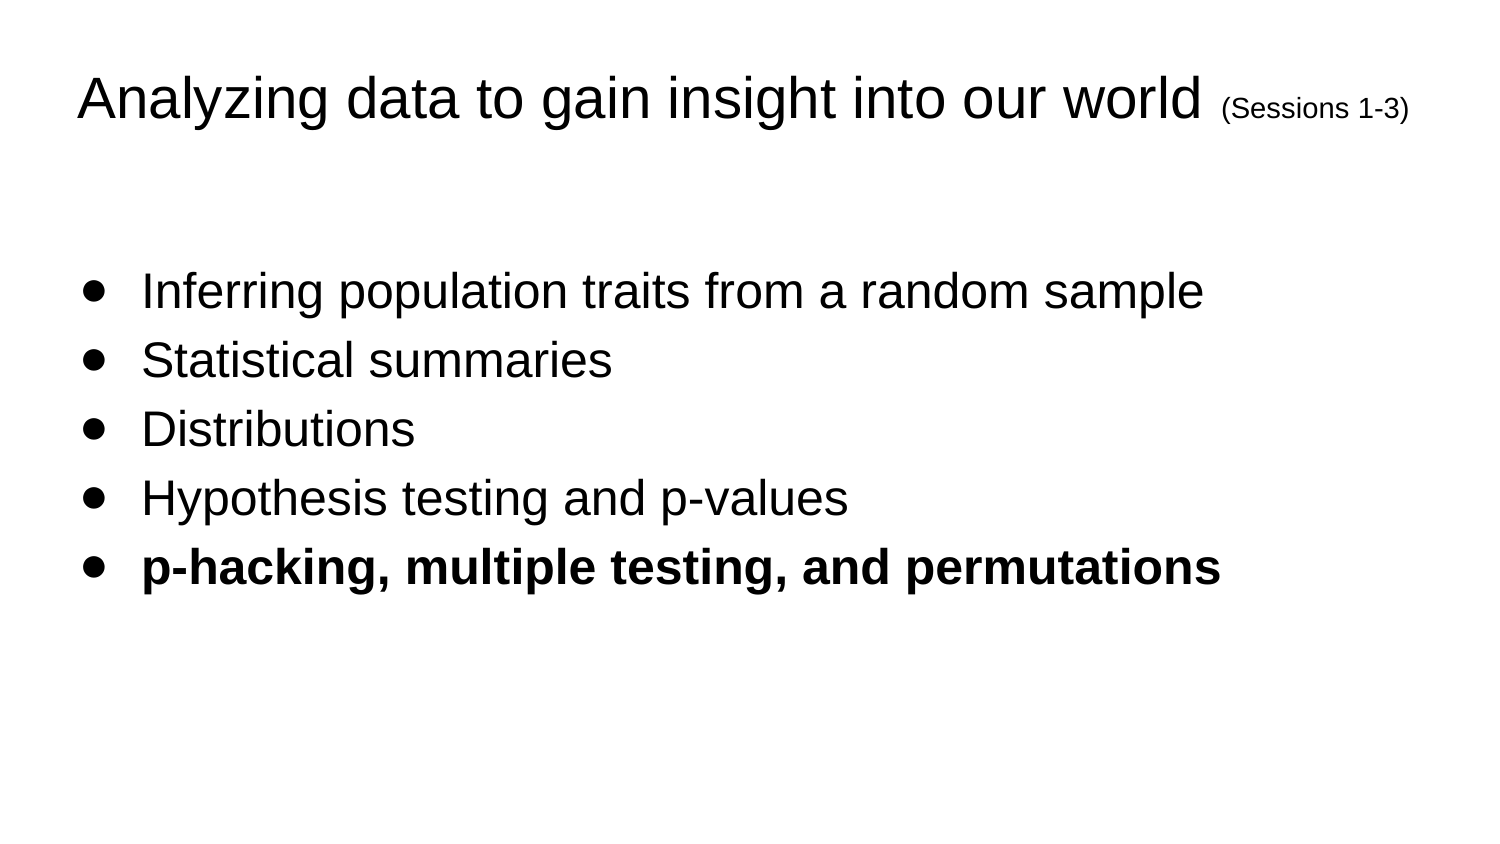

# Analyzing data to gain insight into our world (Sessions 1-3)
Inferring population traits from a random sample
Statistical summaries
Distributions
Hypothesis testing and p-values
p-hacking, multiple testing, and permutations